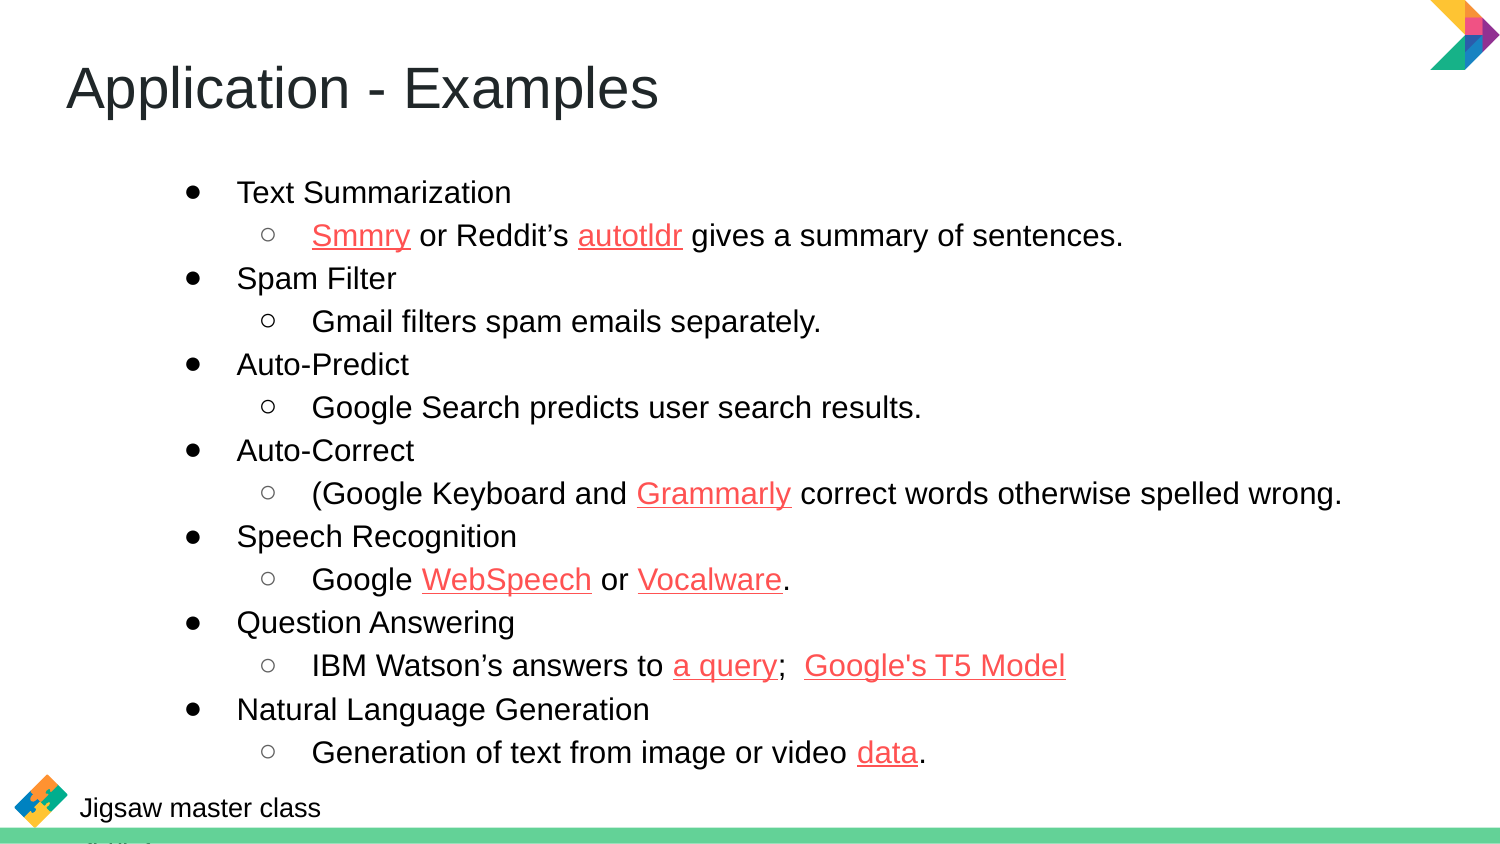

# Application - Examples
Text Summarization
Smmry or Reddit’s autotldr gives a summary of sentences.
Spam Filter
Gmail filters spam emails separately.
Auto-Predict
Google Search predicts user search results.
Auto-Correct
(Google Keyboard and Grammarly correct words otherwise spelled wrong.
Speech Recognition
Google WebSpeech or Vocalware.
Question Answering
IBM Watson’s answers to a query;  Google's T5 Model
Natural Language Generation
Generation of text from image or video data.